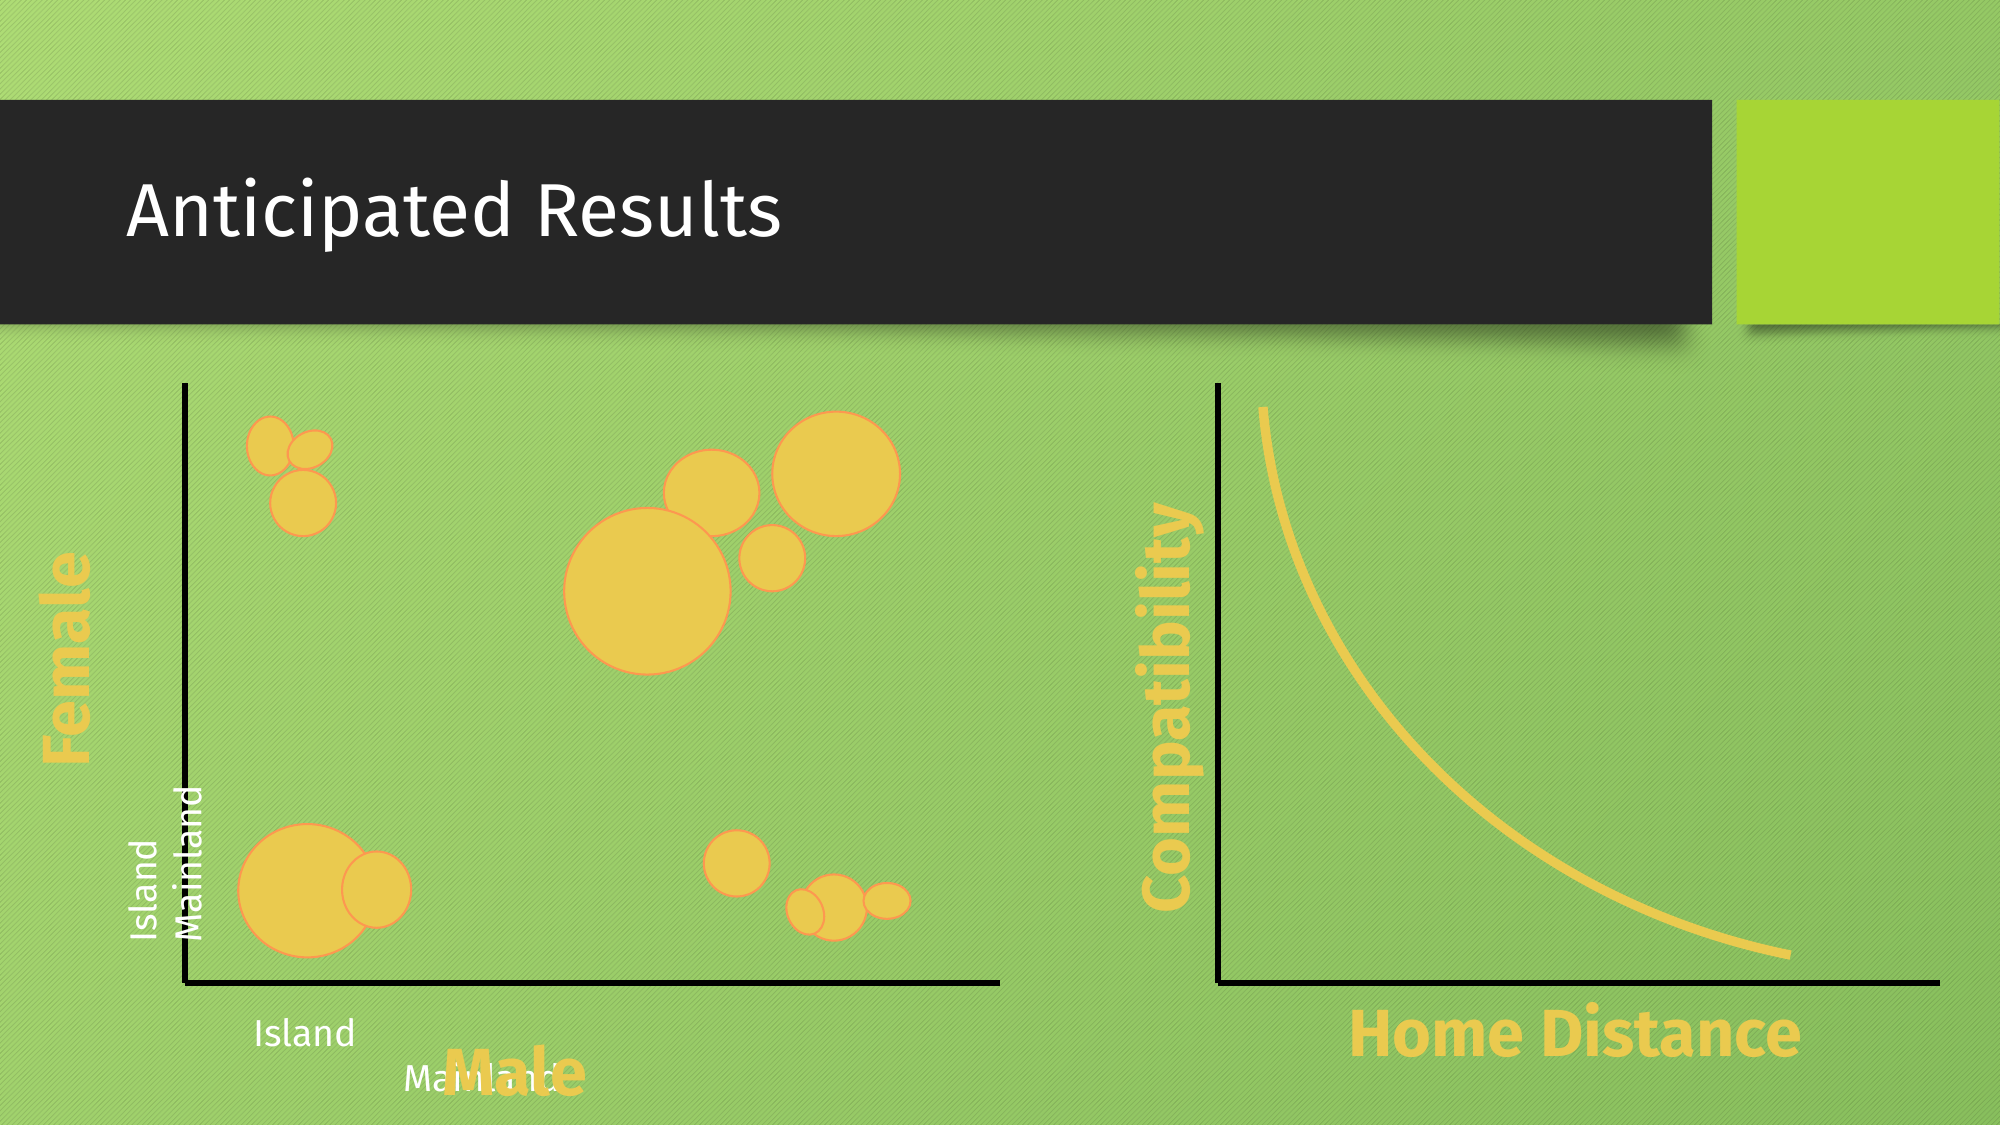

# Anticipated Results

Female

Island 				Mainland
Compatibility

Home Distance
Island 					Mainland
Male